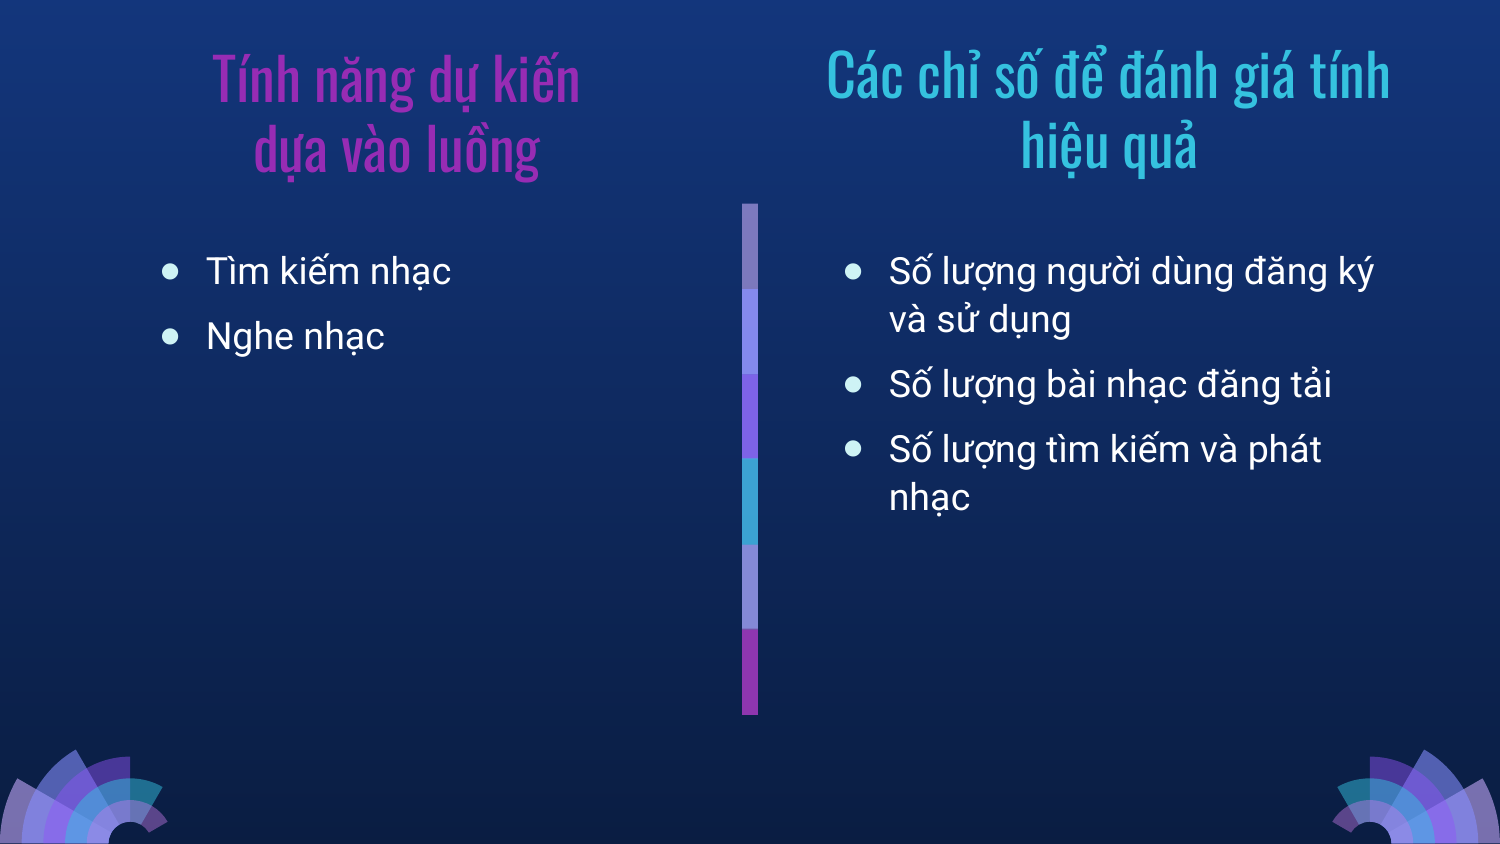

# Các chỉ số để đánh giá tính hiệu quả
Tính năng dự kiến dựa vào luồng

Tìm kiếm nhạc
Nghe nhạc

Số lượng người dùng đăng ký và sử dụng
Số lượng bài nhạc đăng tải
Số lượng tìm kiếm và phát nhạc